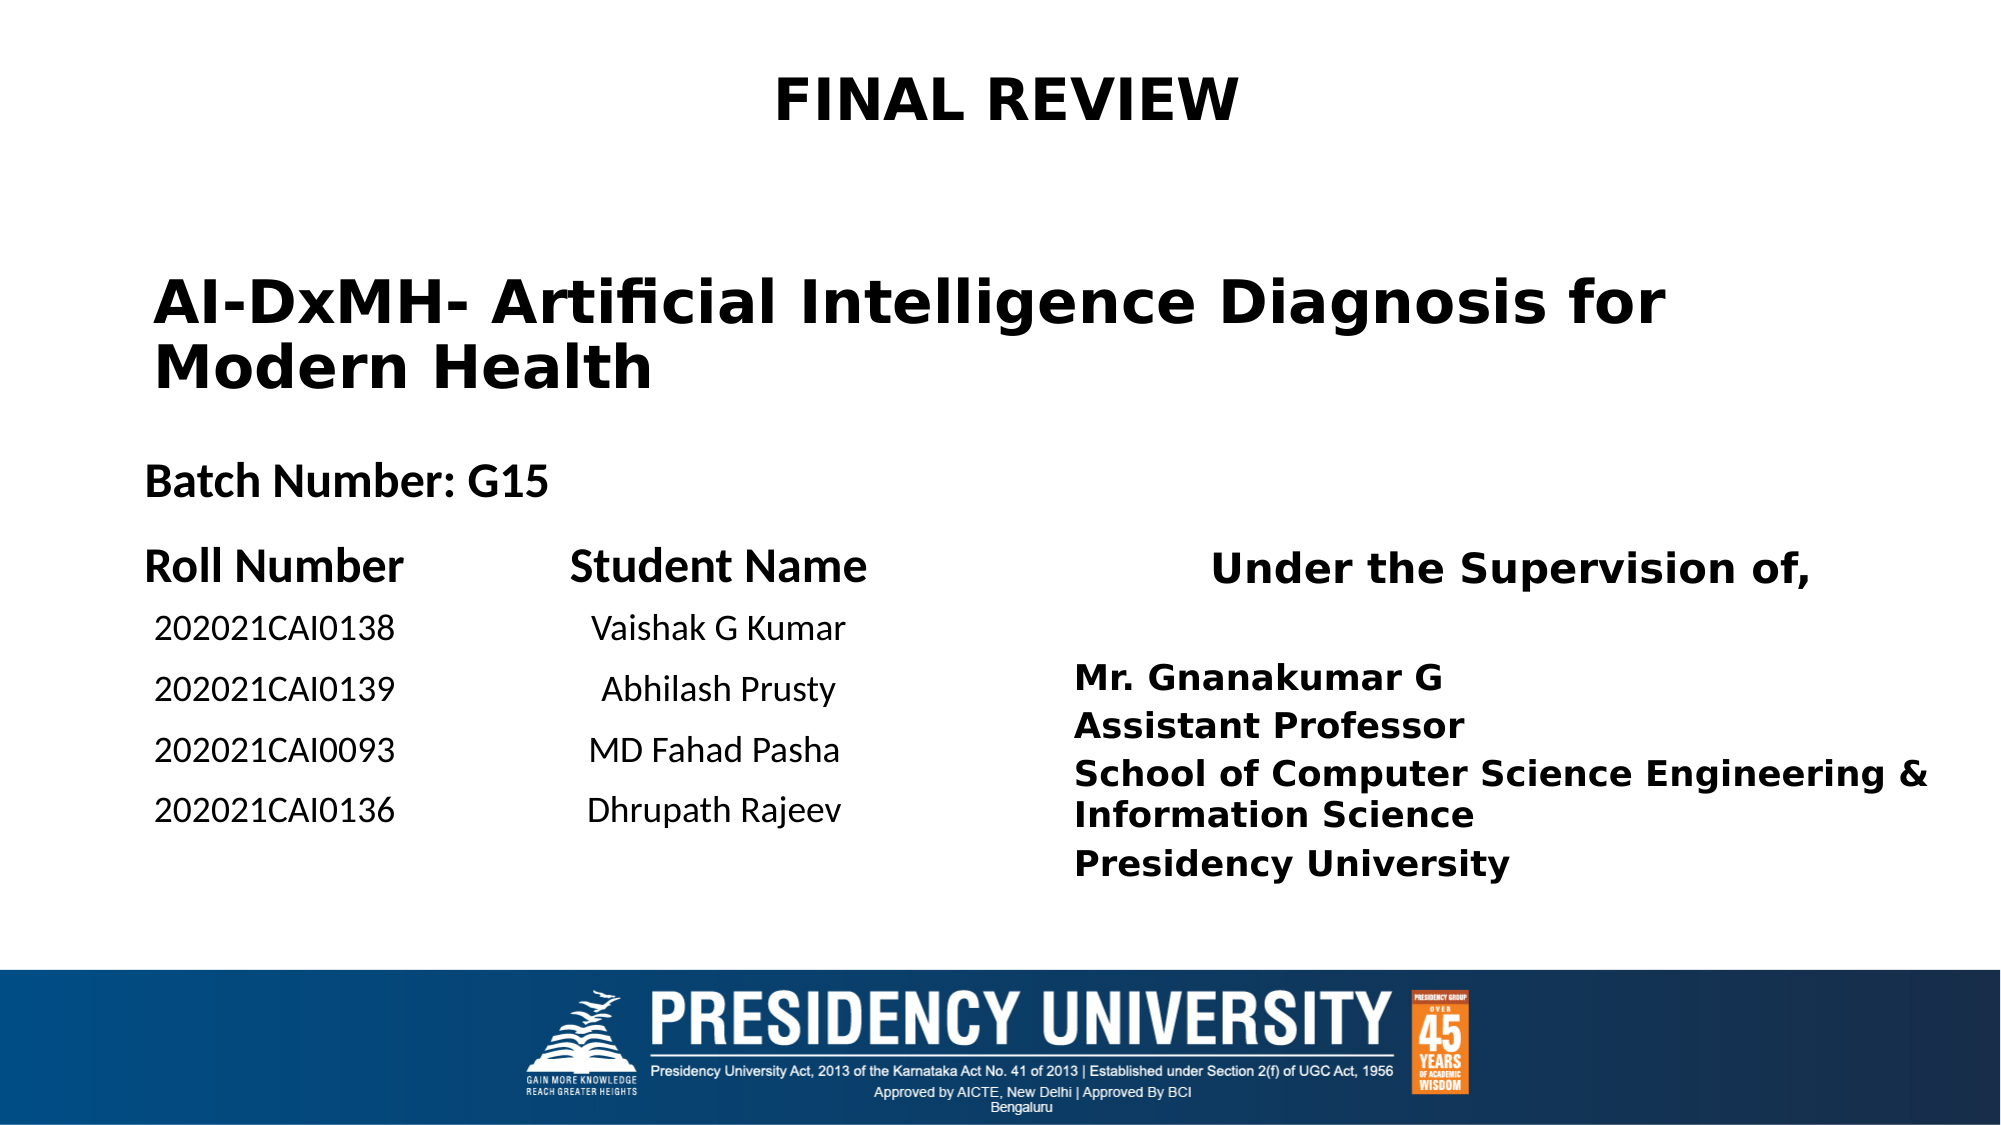

FINAL REVIEW
# AI-DxMH- Artificial Intelligence Diagnosis for Modern Health
Batch Number: G15

Under the Supervision of,

Mr. Gnanakumar G
Assistant Professor
School of Computer Science Engineering & Information Science
Presidency University

| Roll Number | Student Name |
| --- | --- |
| 202021CAI0138 | Vaishak G Kumar |
| 202021CAI0139 | Abhilash Prusty |
| 202021CAI0093 | MD Fahad Pasha |
| 202021CAI0136 | Dhrupath Rajeev |
|  |  |